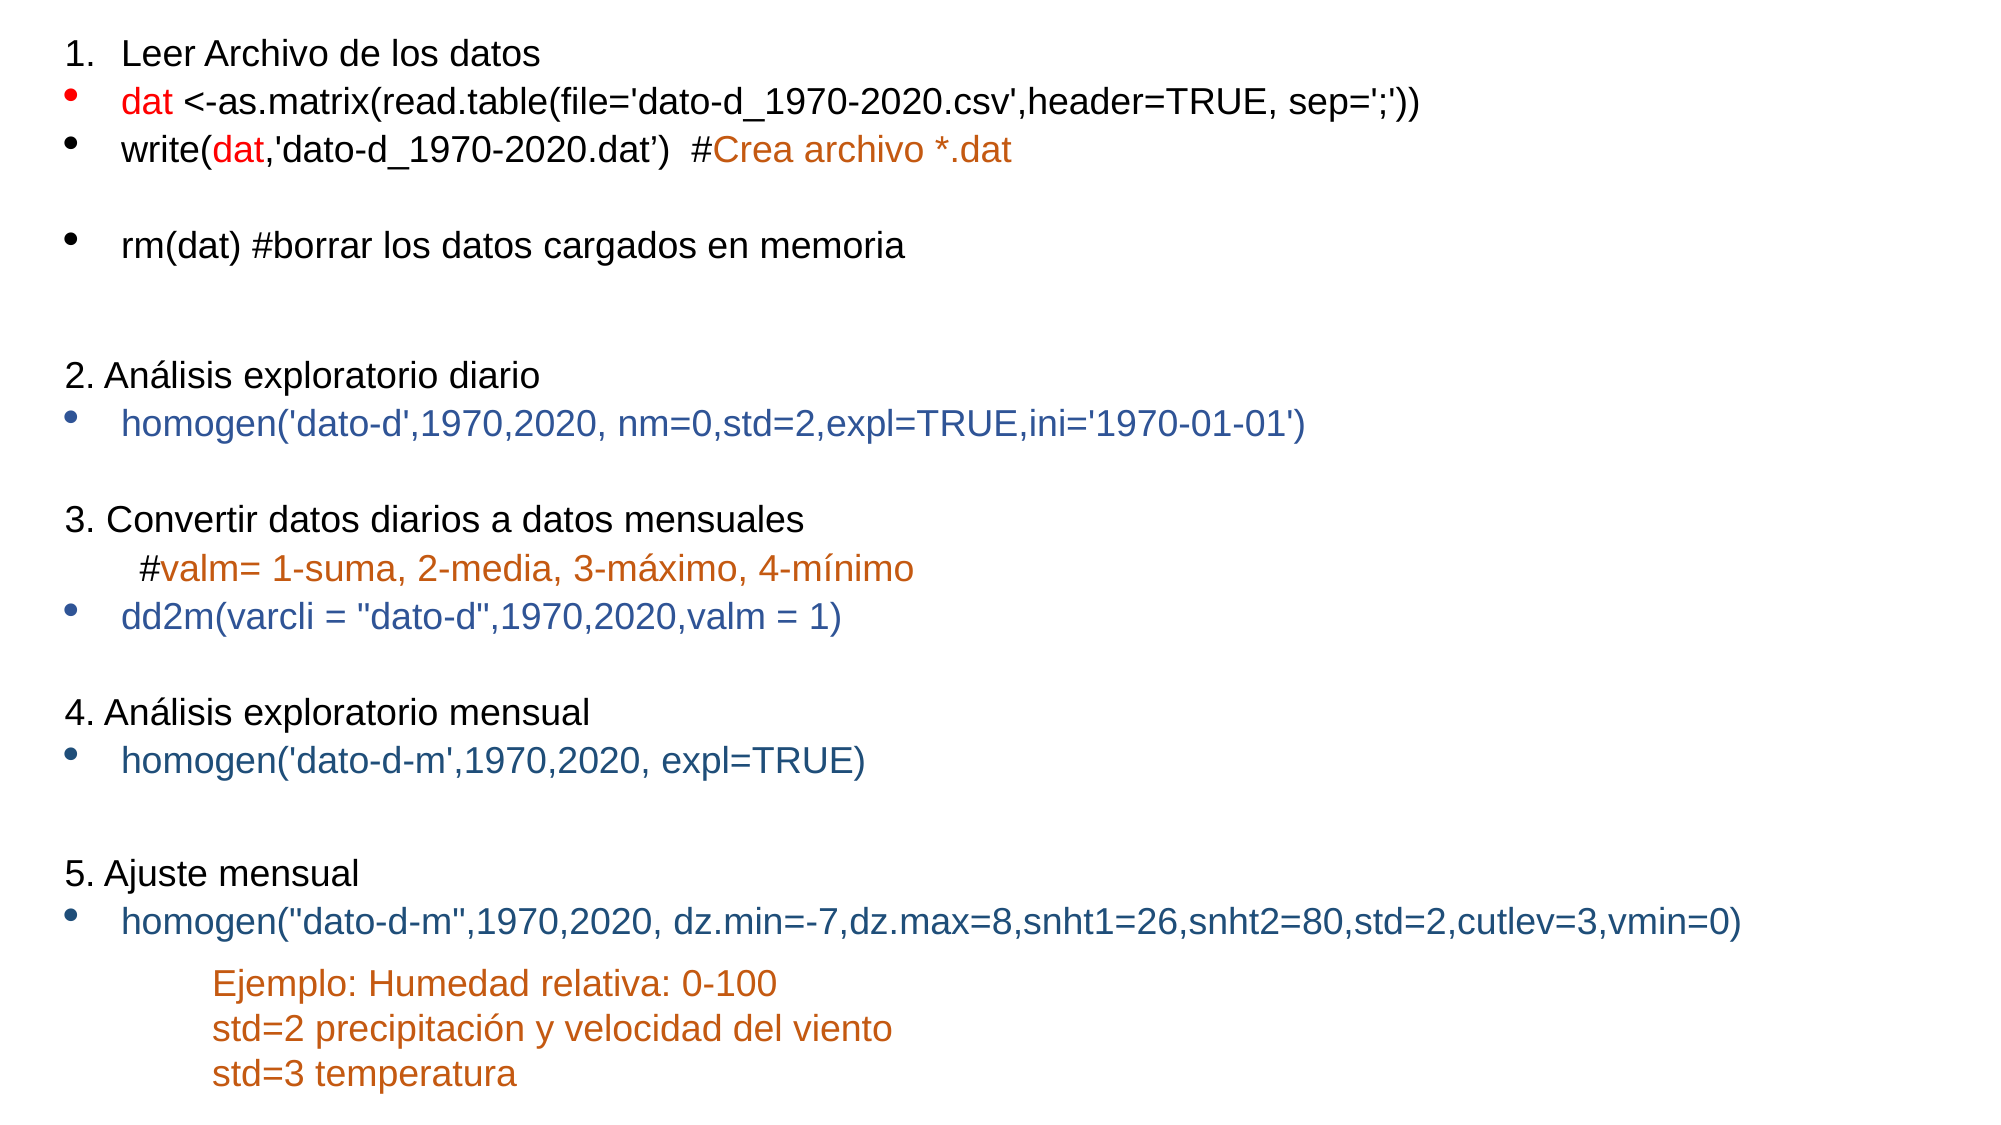

Leer Archivo de los datos
dat <-as.matrix(read.table(file='dato-d_1970-2020.csv',header=TRUE, sep=';'))
write(dat,'dato-d_1970-2020.dat’)  #Crea archivo *.dat

rm(dat) #borrar los datos cargados en memoria

2. Análisis exploratorio diario
homogen('dato-d',1970,2020, nm=0,std=2,expl=TRUE,ini='1970-01-01')

3. Convertir datos diarios a datos mensuales
#valm= 1-suma, 2-media, 3-máximo, 4-mínimo
dd2m(varcli = "dato-d",1970,2020,valm = 1)

4. Análisis exploratorio mensual
homogen('dato-d-m',1970,2020, expl=TRUE)

5. Ajuste mensual
homogen("dato-d-m",1970,2020, dz.min=-7,dz.max=8,snht1=26,snht2=80,std=2,cutlev=3,vmin=0)
Ejemplo: Humedad relativa: 0-100
std=2 precipitación y velocidad del viento
std=3 temperatura